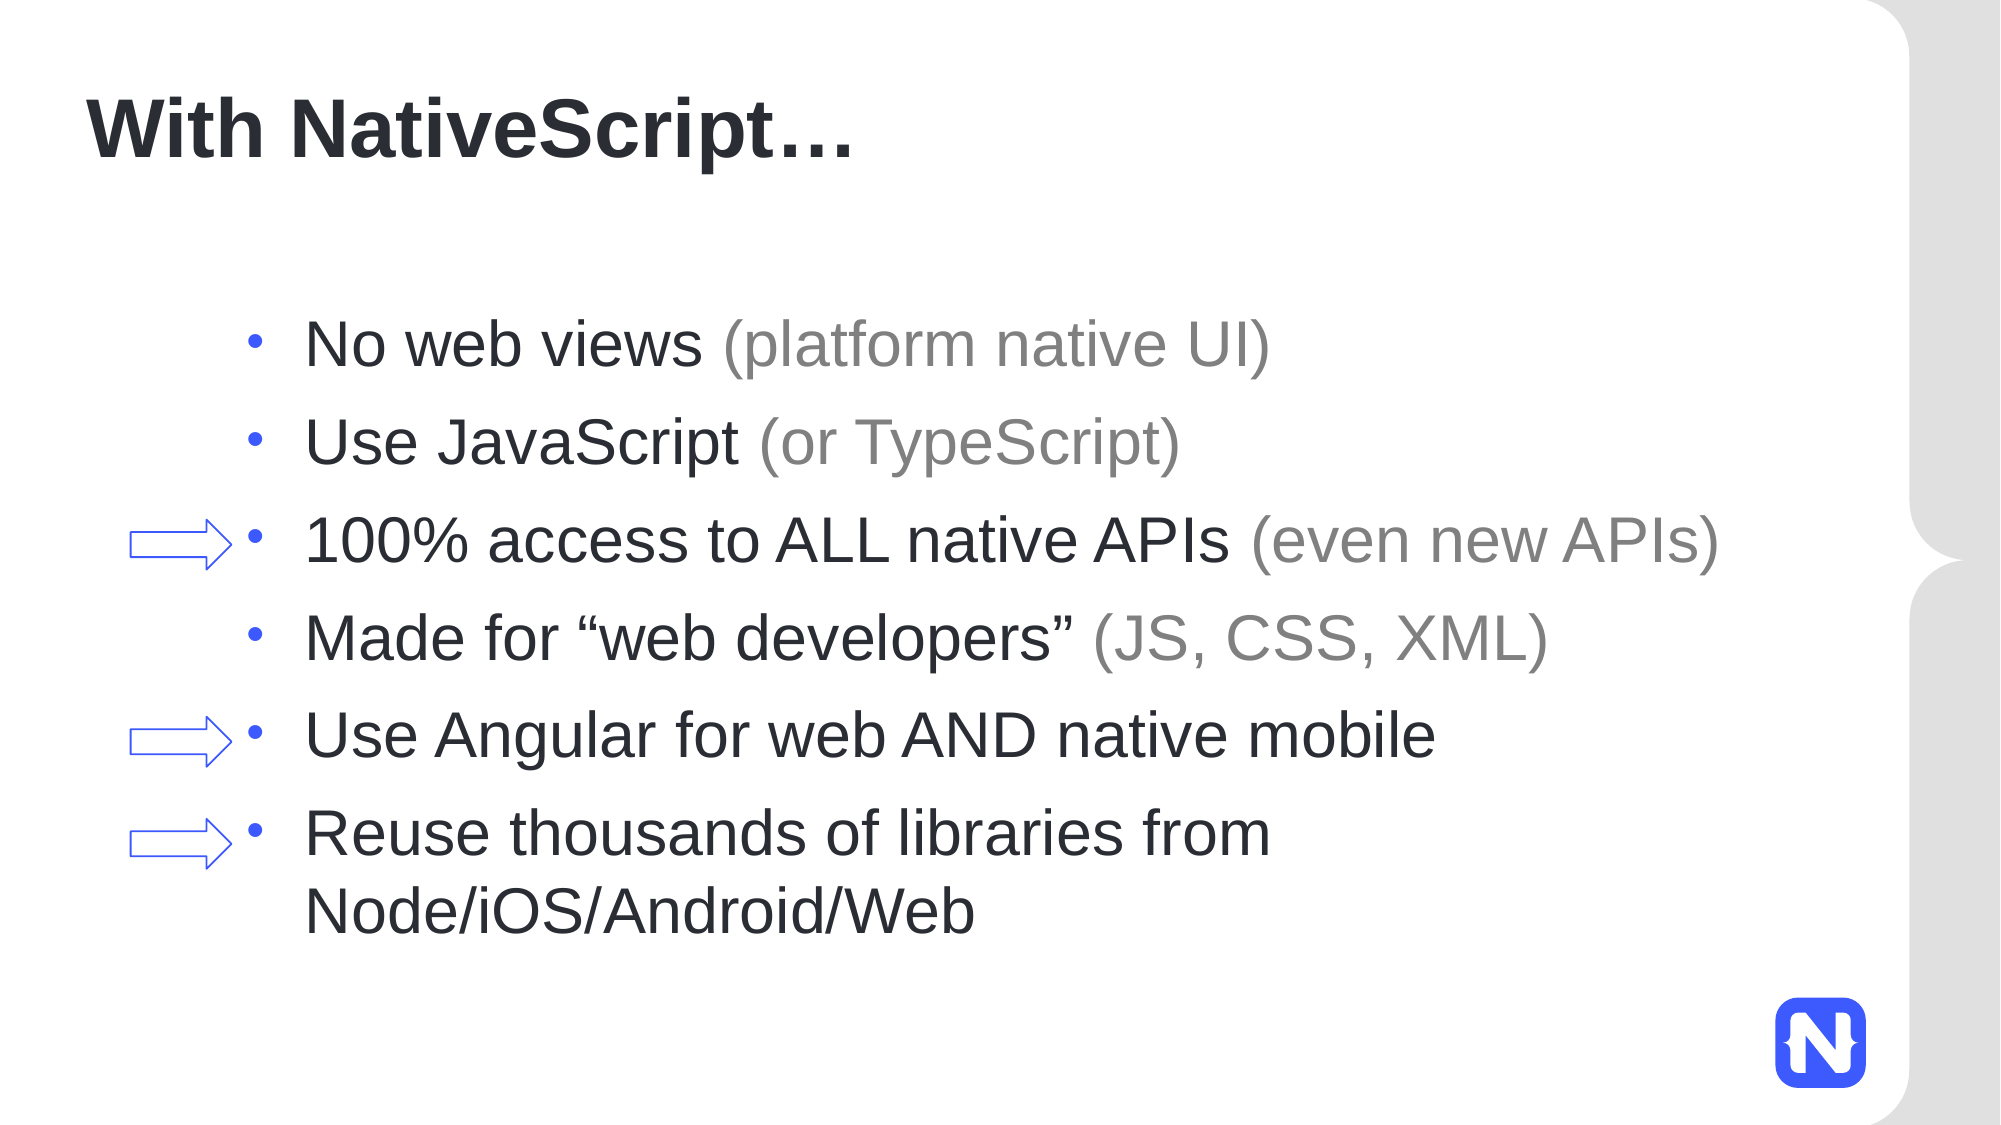

# With NativeScript…
No web views (platform native UI)
Use JavaScript (or TypeScript)
100% access to ALL native APIs (even new APIs)
Made for “web developers” (JS, CSS, XML)
Use Angular for web AND native mobile
Reuse thousands of libraries from Node/iOS/Android/Web